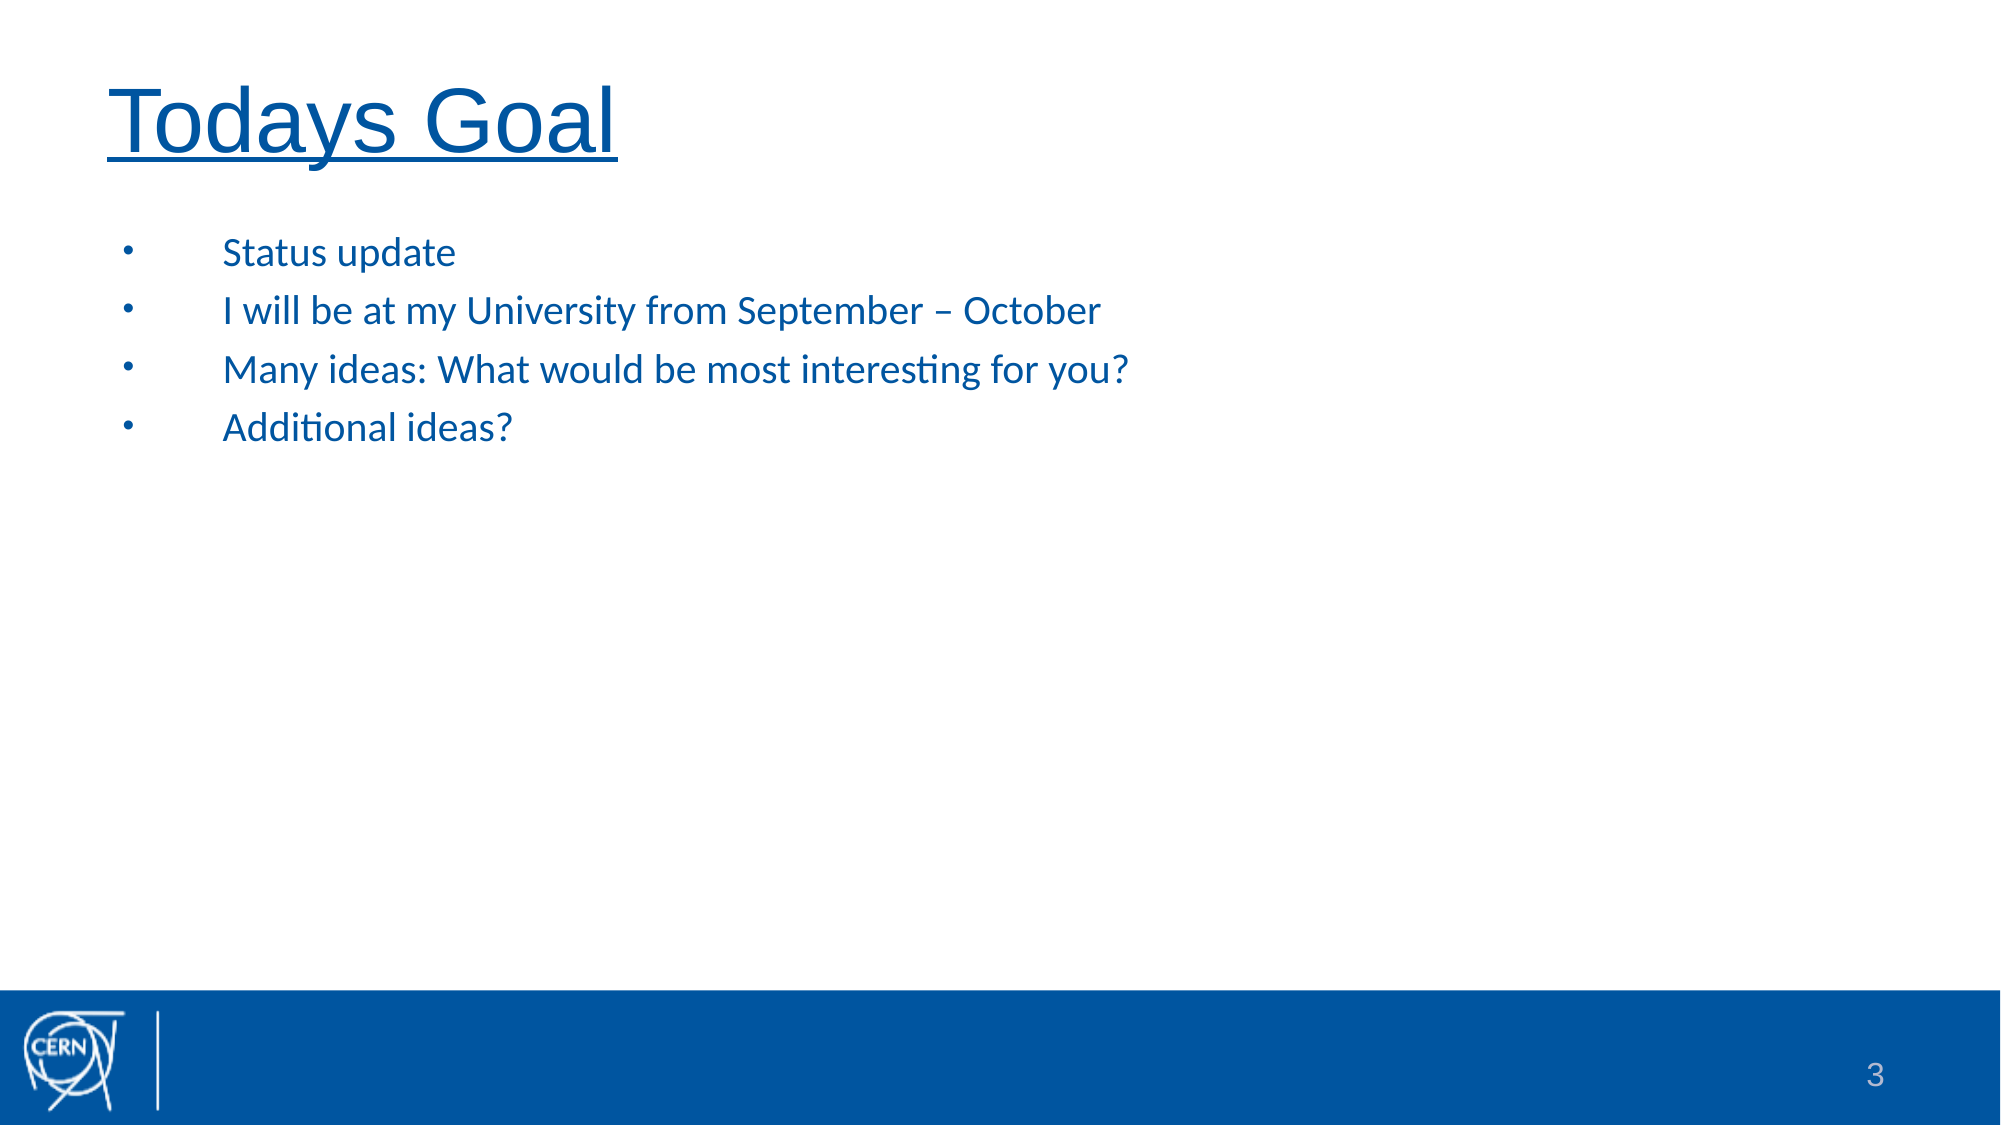

# Todays Goal
Status update
I will be at my University from September – October
Many ideas: What would be most interesting for you?
Additional ideas?

3